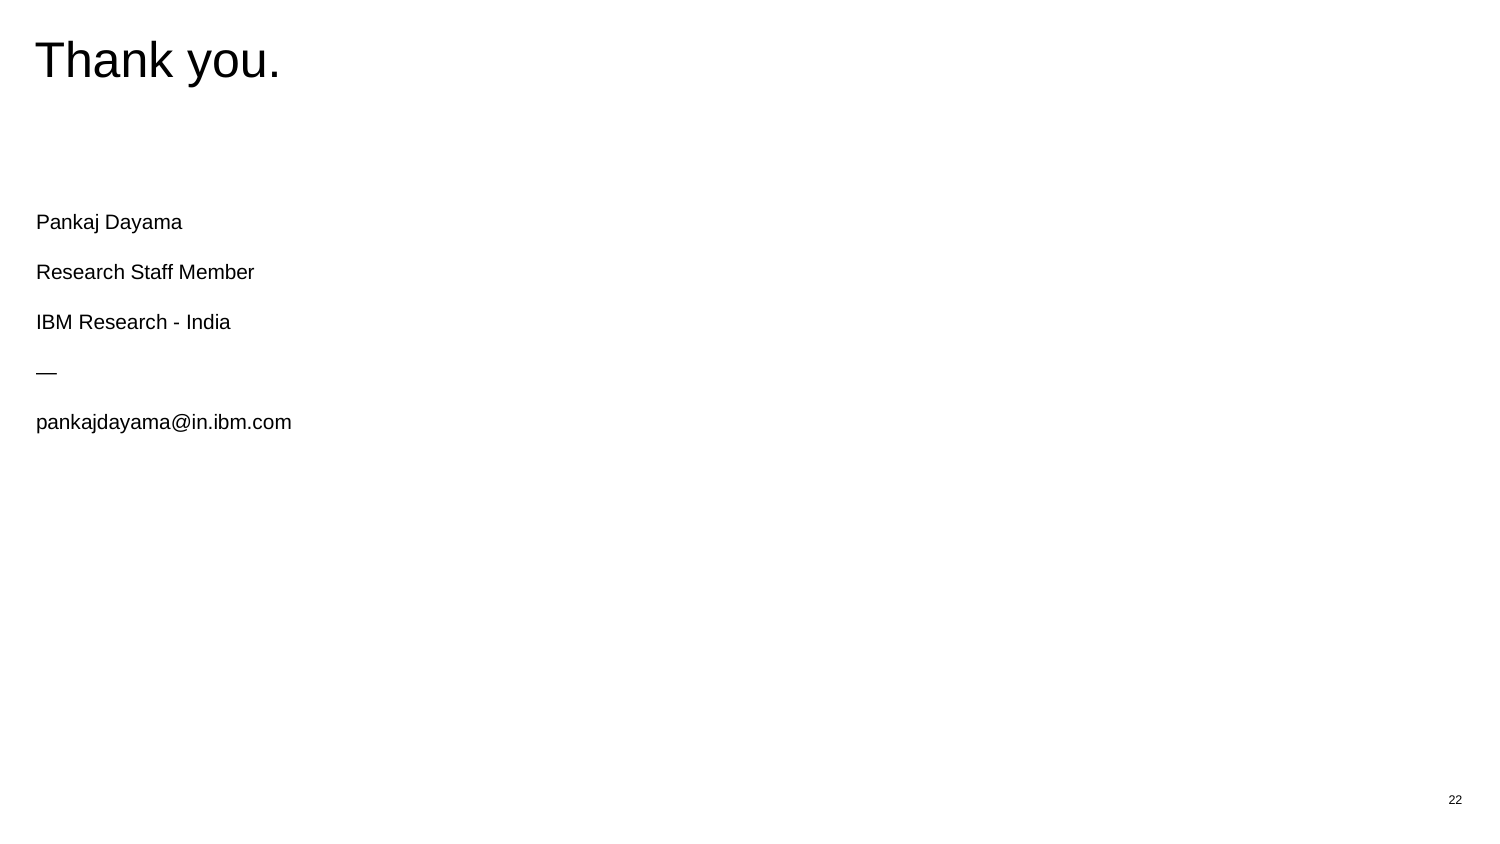

# Thank you.
Pankaj Dayama
Research Staff Member
IBM Research - India
—
pankajdayama@in.ibm.com
22